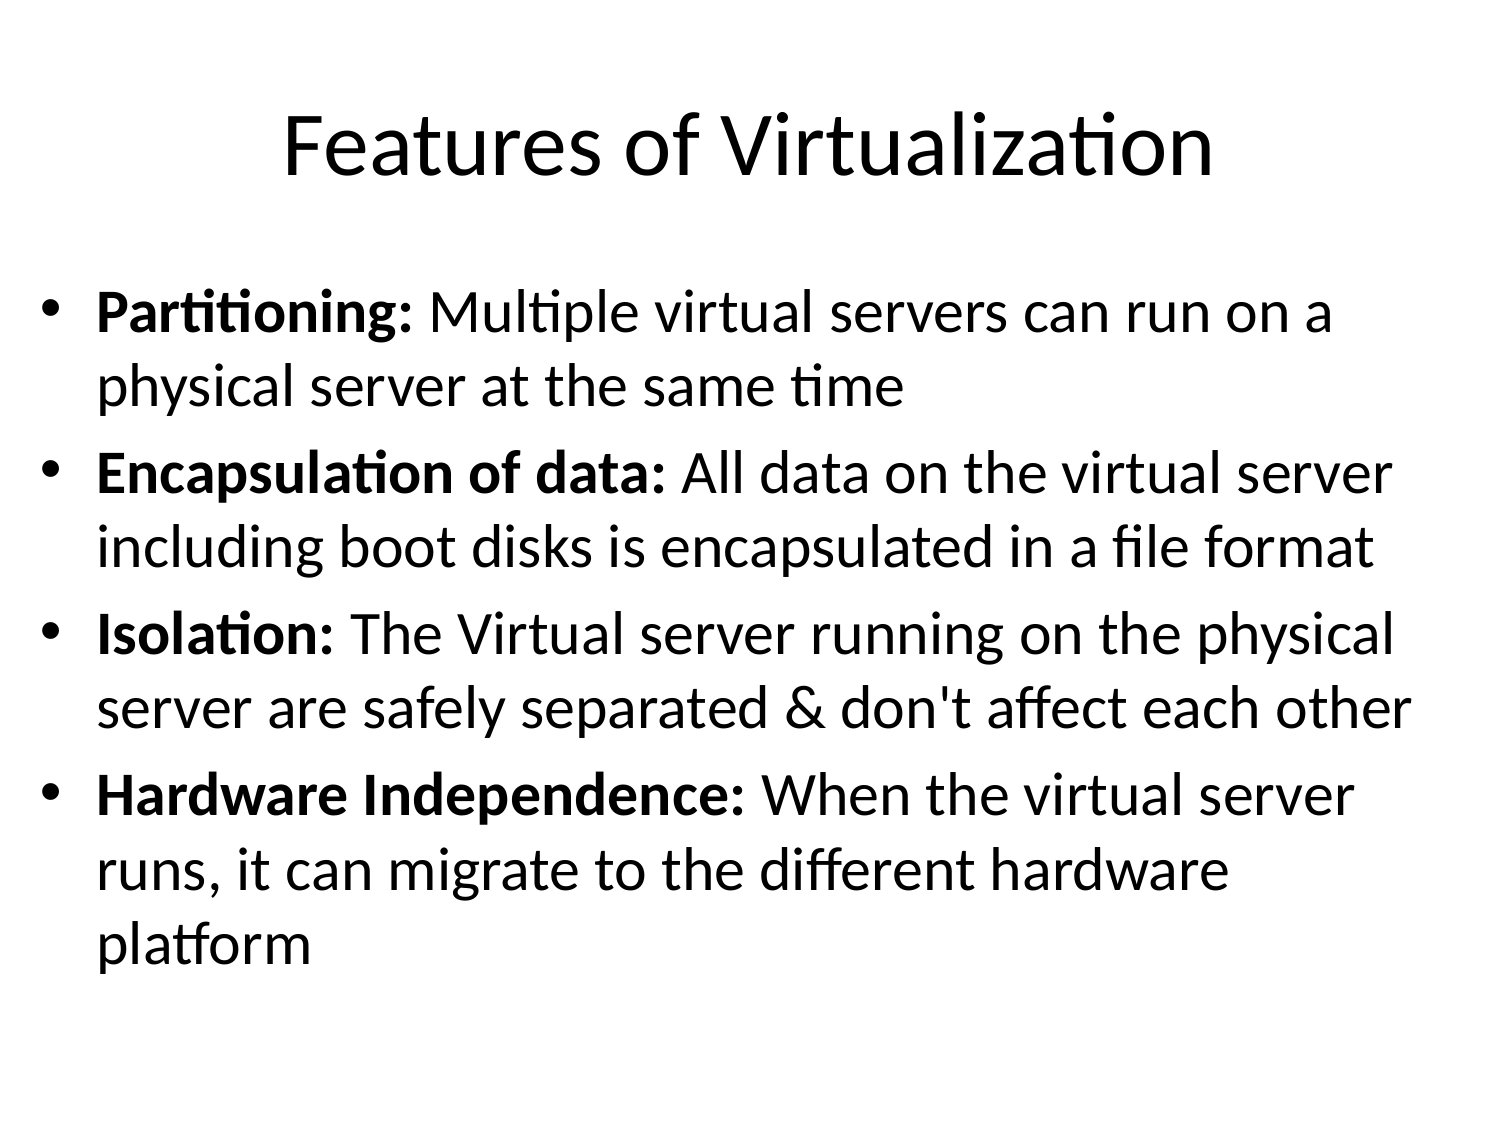

# Features of Virtualization
Partitioning: Multiple virtual servers can run on a physical server at the same time
Encapsulation of data: All data on the virtual server including boot disks is encapsulated in a file format
Isolation: The Virtual server running on the physical server are safely separated & don't affect each other
Hardware Independence: When the virtual server runs, it can migrate to the different hardware platform